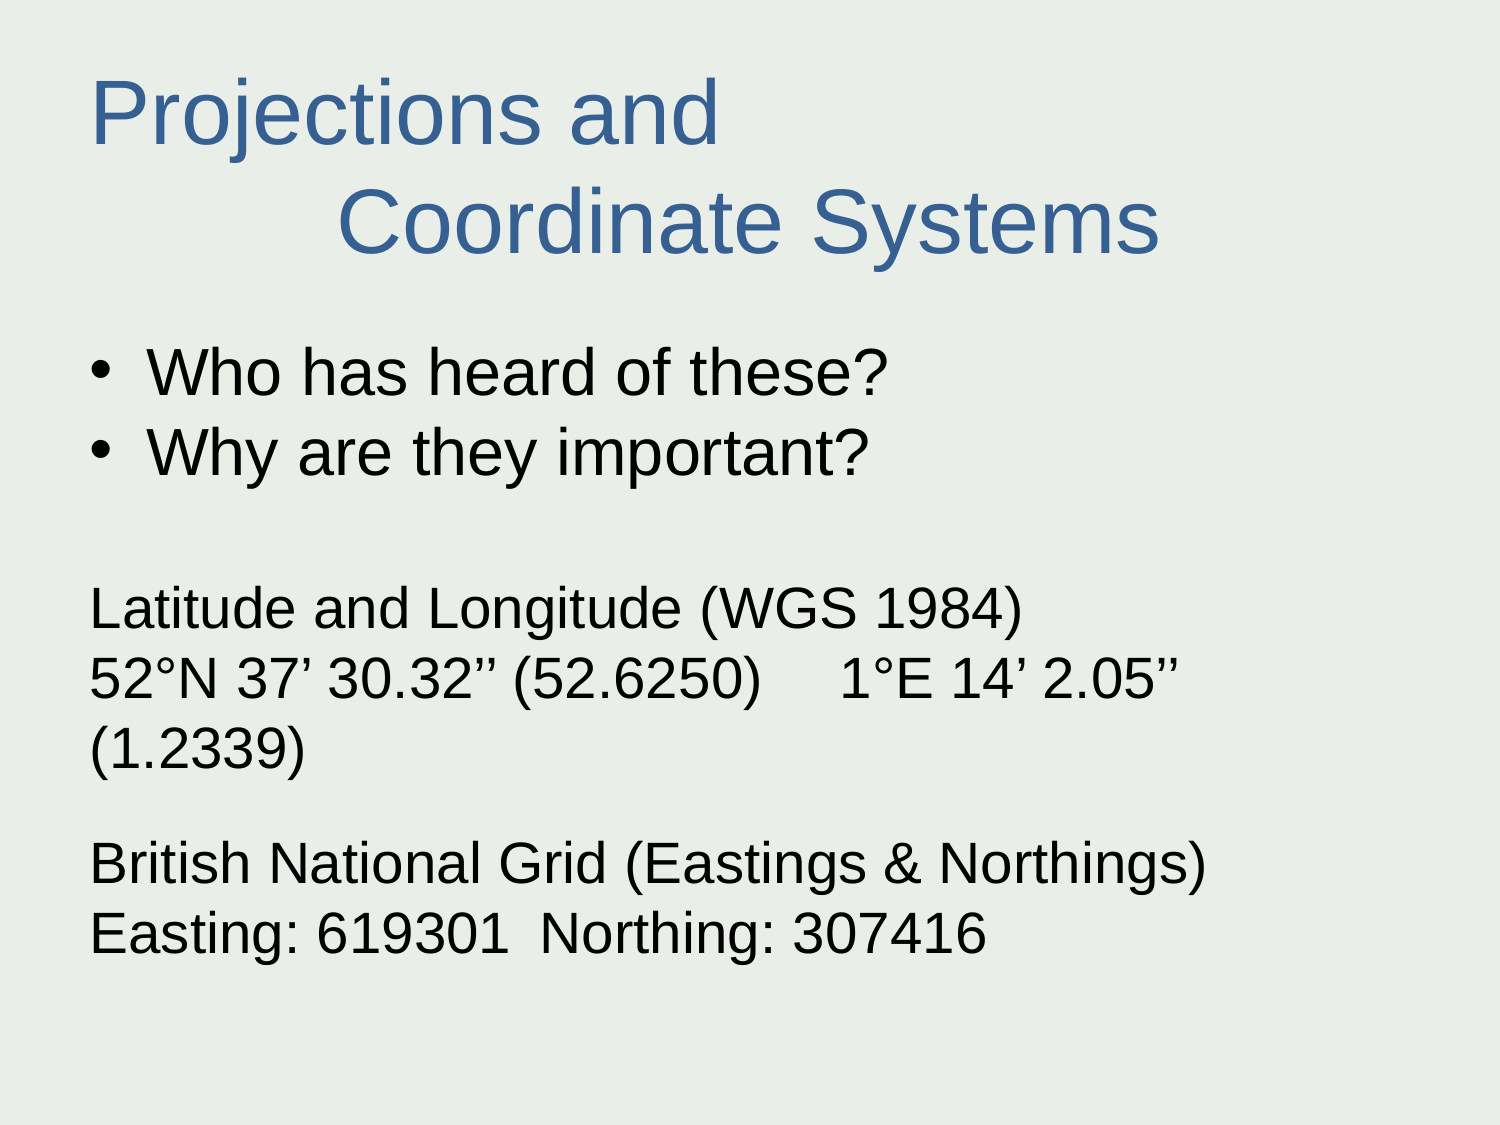

Projections and
Coordinate Systems
Who has heard of these?
Why are they important?
Latitude and Longitude (WGS 1984)
52°N 37’ 30.32’’ (52.6250)	1°E 14’ 2.05’’ (1.2339)

British National Grid (Eastings & Northings)
Easting: 619301	Northing: 307416